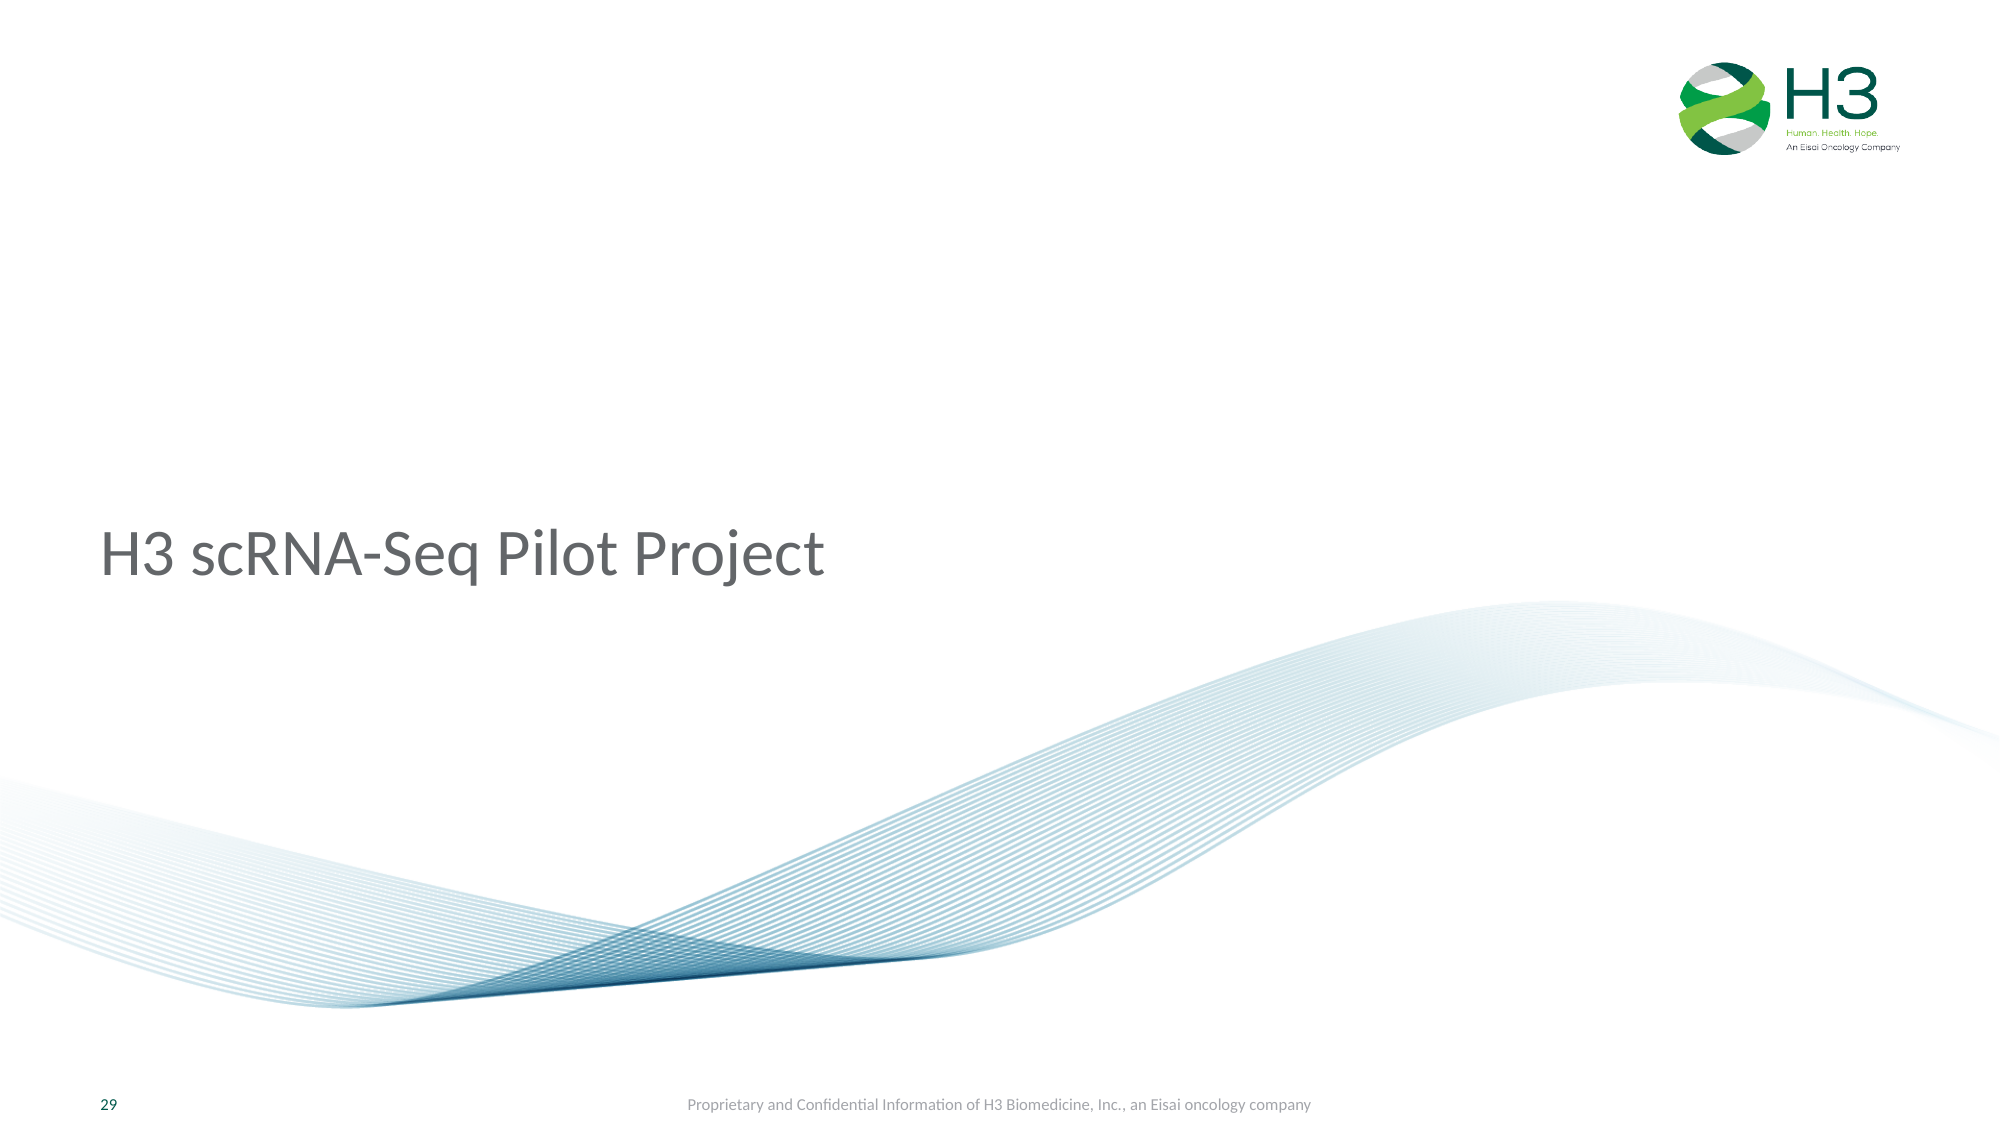

# H3 scRNA-Seq Pilot Project

Proprietary and Confidential Information of H3 Biomedicine, Inc., an Eisai oncology company
29